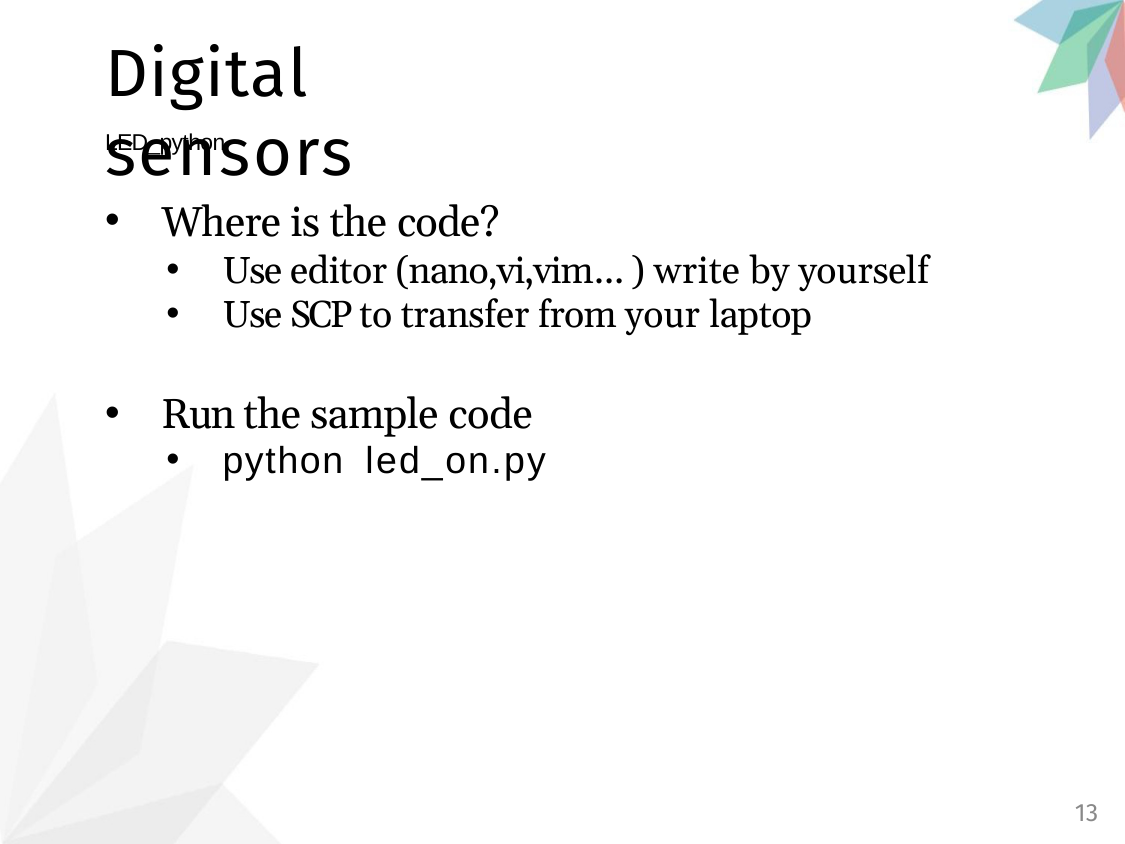

# Digital sensors
LED_python

Where is the code?
Use editor (nano,vi,vim… ) write by yourself
Use SCP to transfer from your laptop

Run the sample code
python led_on.py
13